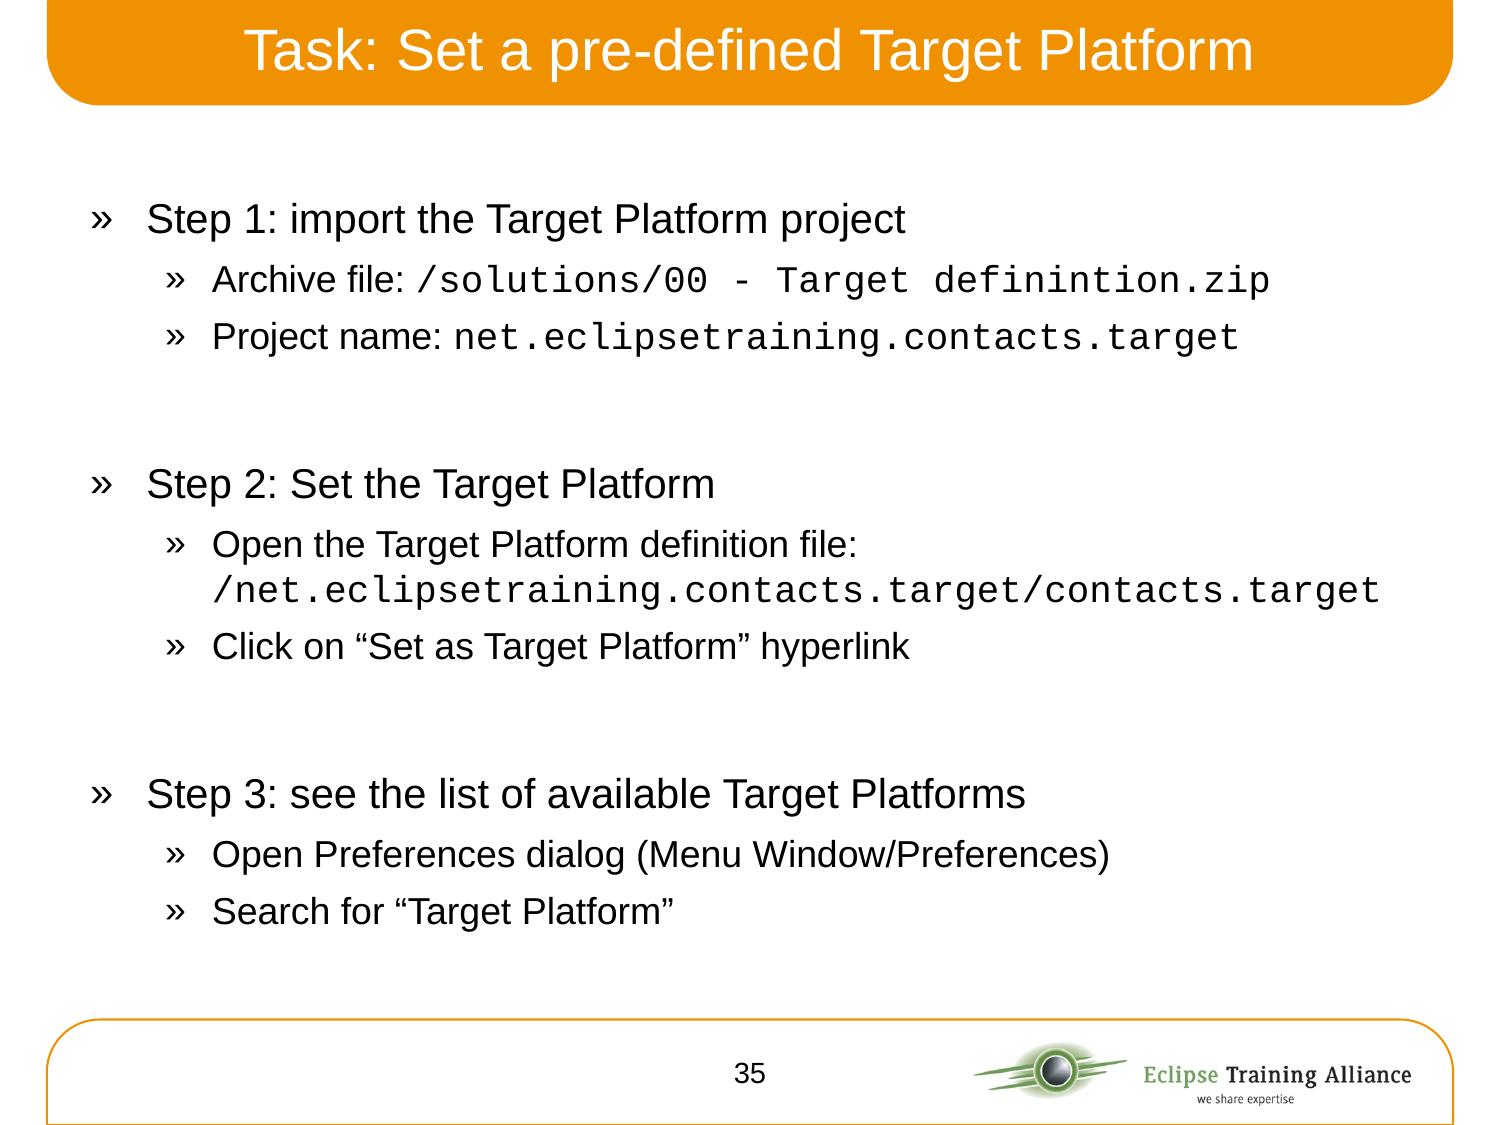

# Task: Set a pre-defined Target Platform
Step 1: import the Target Platform project
Archive file: /solutions/00 - Target definintion.zip
Project name: net.eclipsetraining.contacts.target

Step 2: Set the Target Platform
Open the Target Platform definition file: /net.eclipsetraining.contacts.target/contacts.target
Click on “Set as Target Platform” hyperlink

Step 3: see the list of available Target Platforms
Open Preferences dialog (Menu Window/Preferences)
Search for “Target Platform”